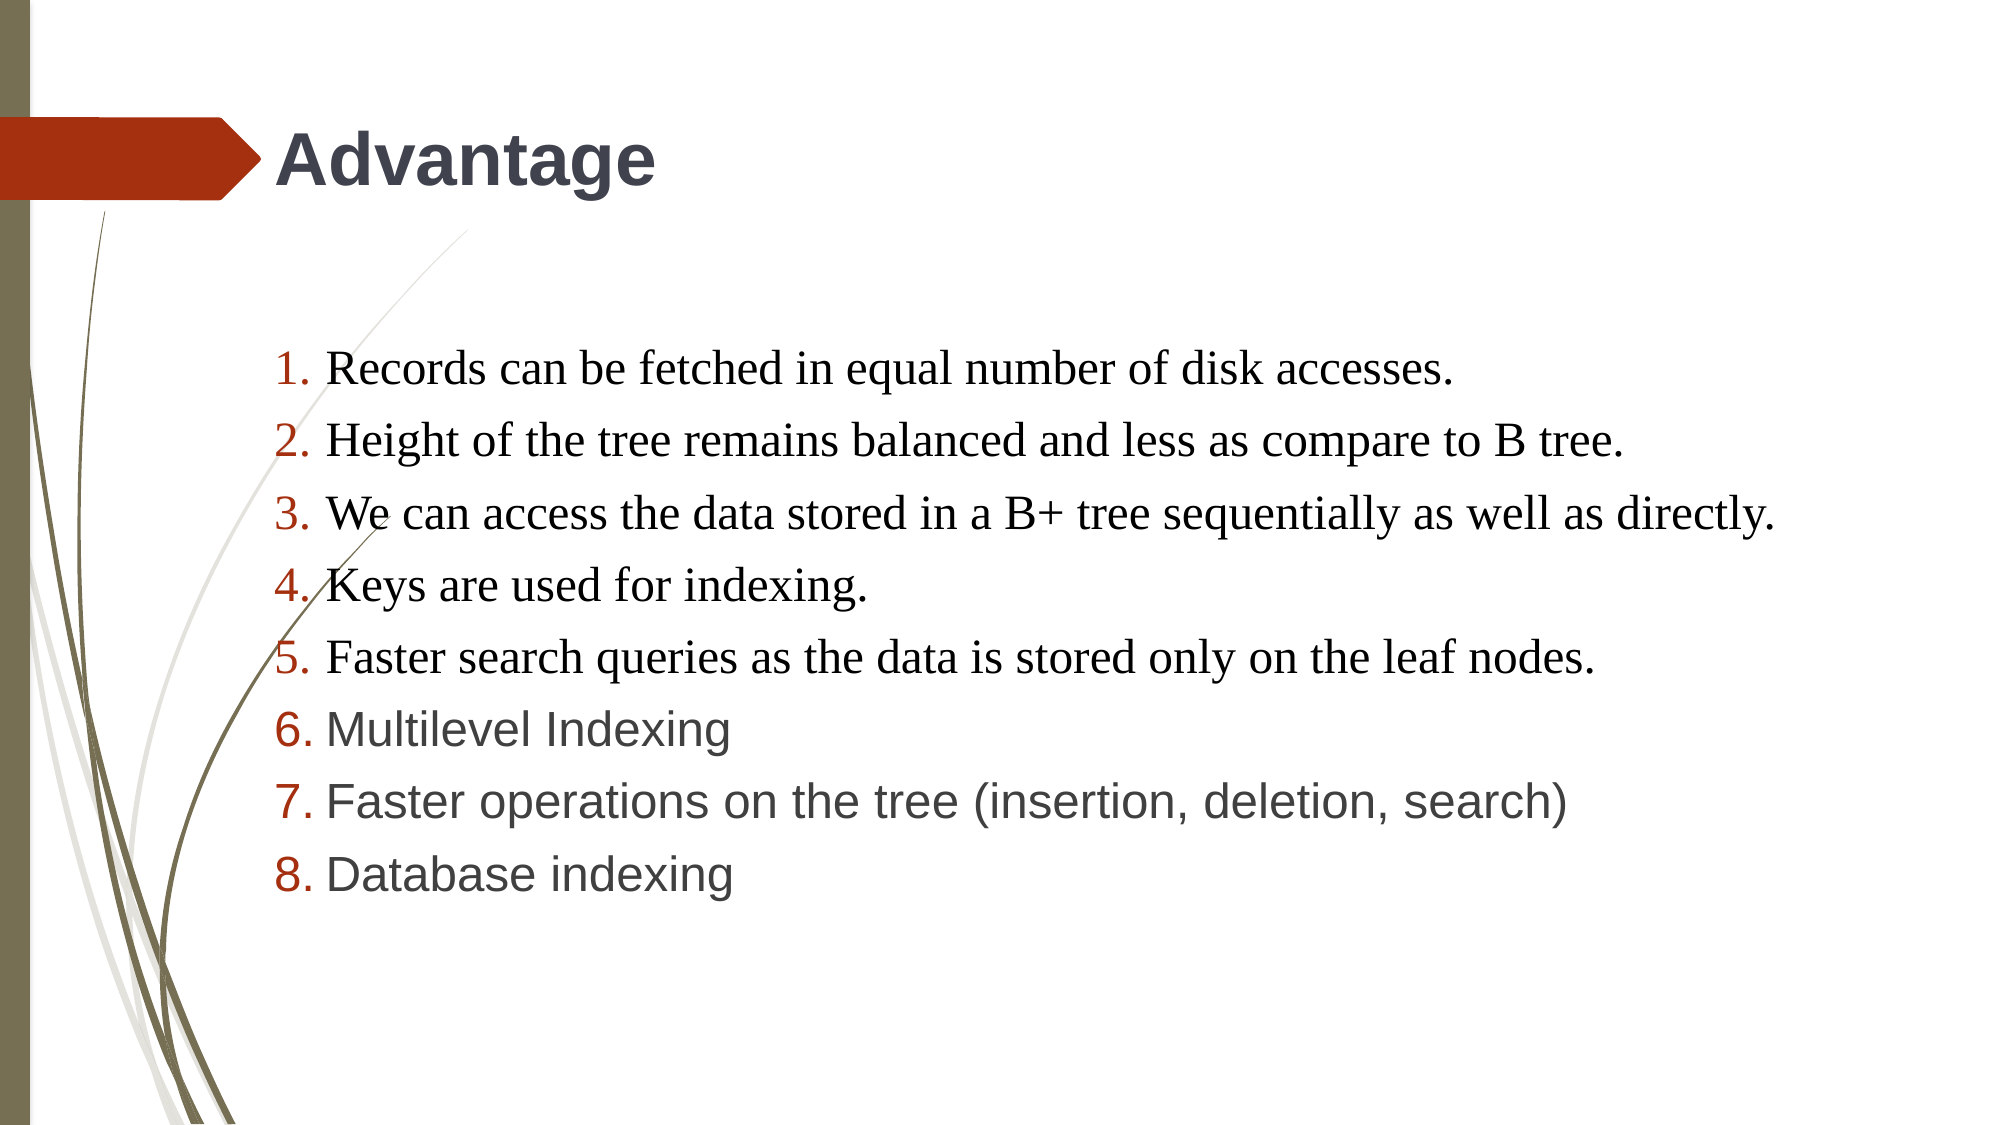

# Advantage
Records can be fetched in equal number of disk accesses.
Height of the tree remains balanced and less as compare to B tree.
We can access the data stored in a B+ tree sequentially as well as directly.
Keys are used for indexing.
Faster search queries as the data is stored only on the leaf nodes.
Multilevel Indexing
Faster operations on the tree (insertion, deletion, search)
Database indexing